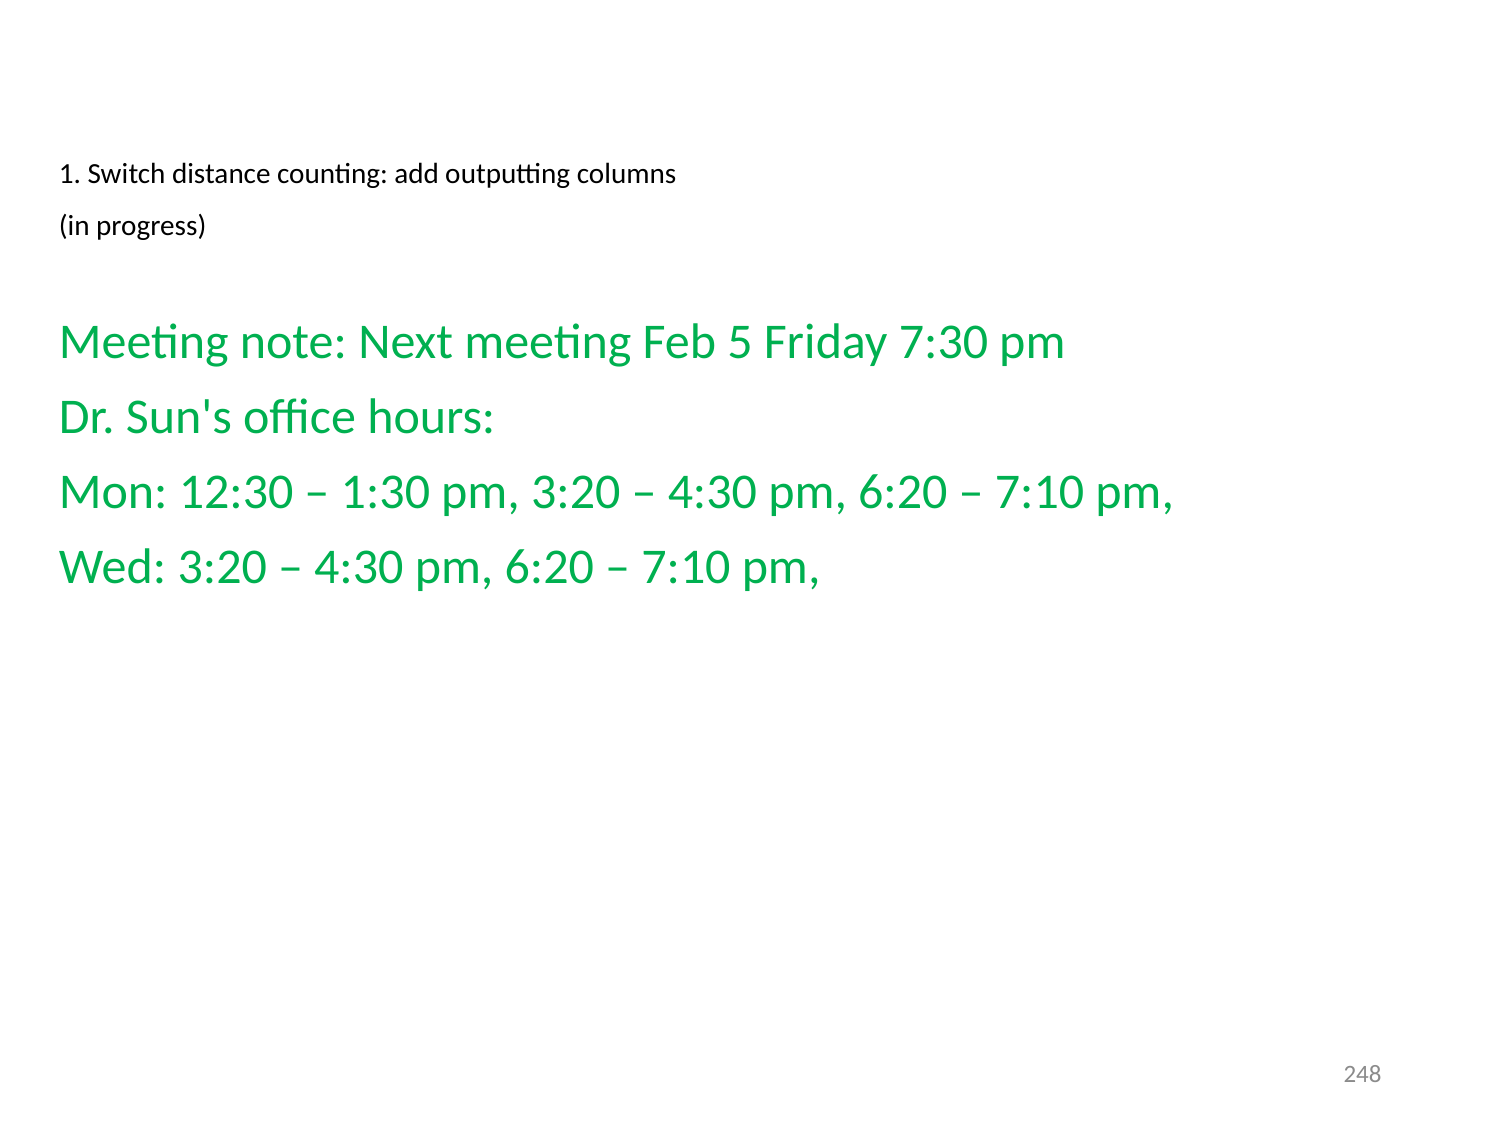

1. Switch distance counting: add outputting columns
(in progress)

Meeting note: Next meeting Feb 5 Friday 7:30 pm
Dr. Sun's office hours:
Mon: 12:30 – 1:30 pm, 3:20 – 4:30 pm, 6:20 – 7:10 pm,
Wed: 3:20 – 4:30 pm, 6:20 – 7:10 pm,

248